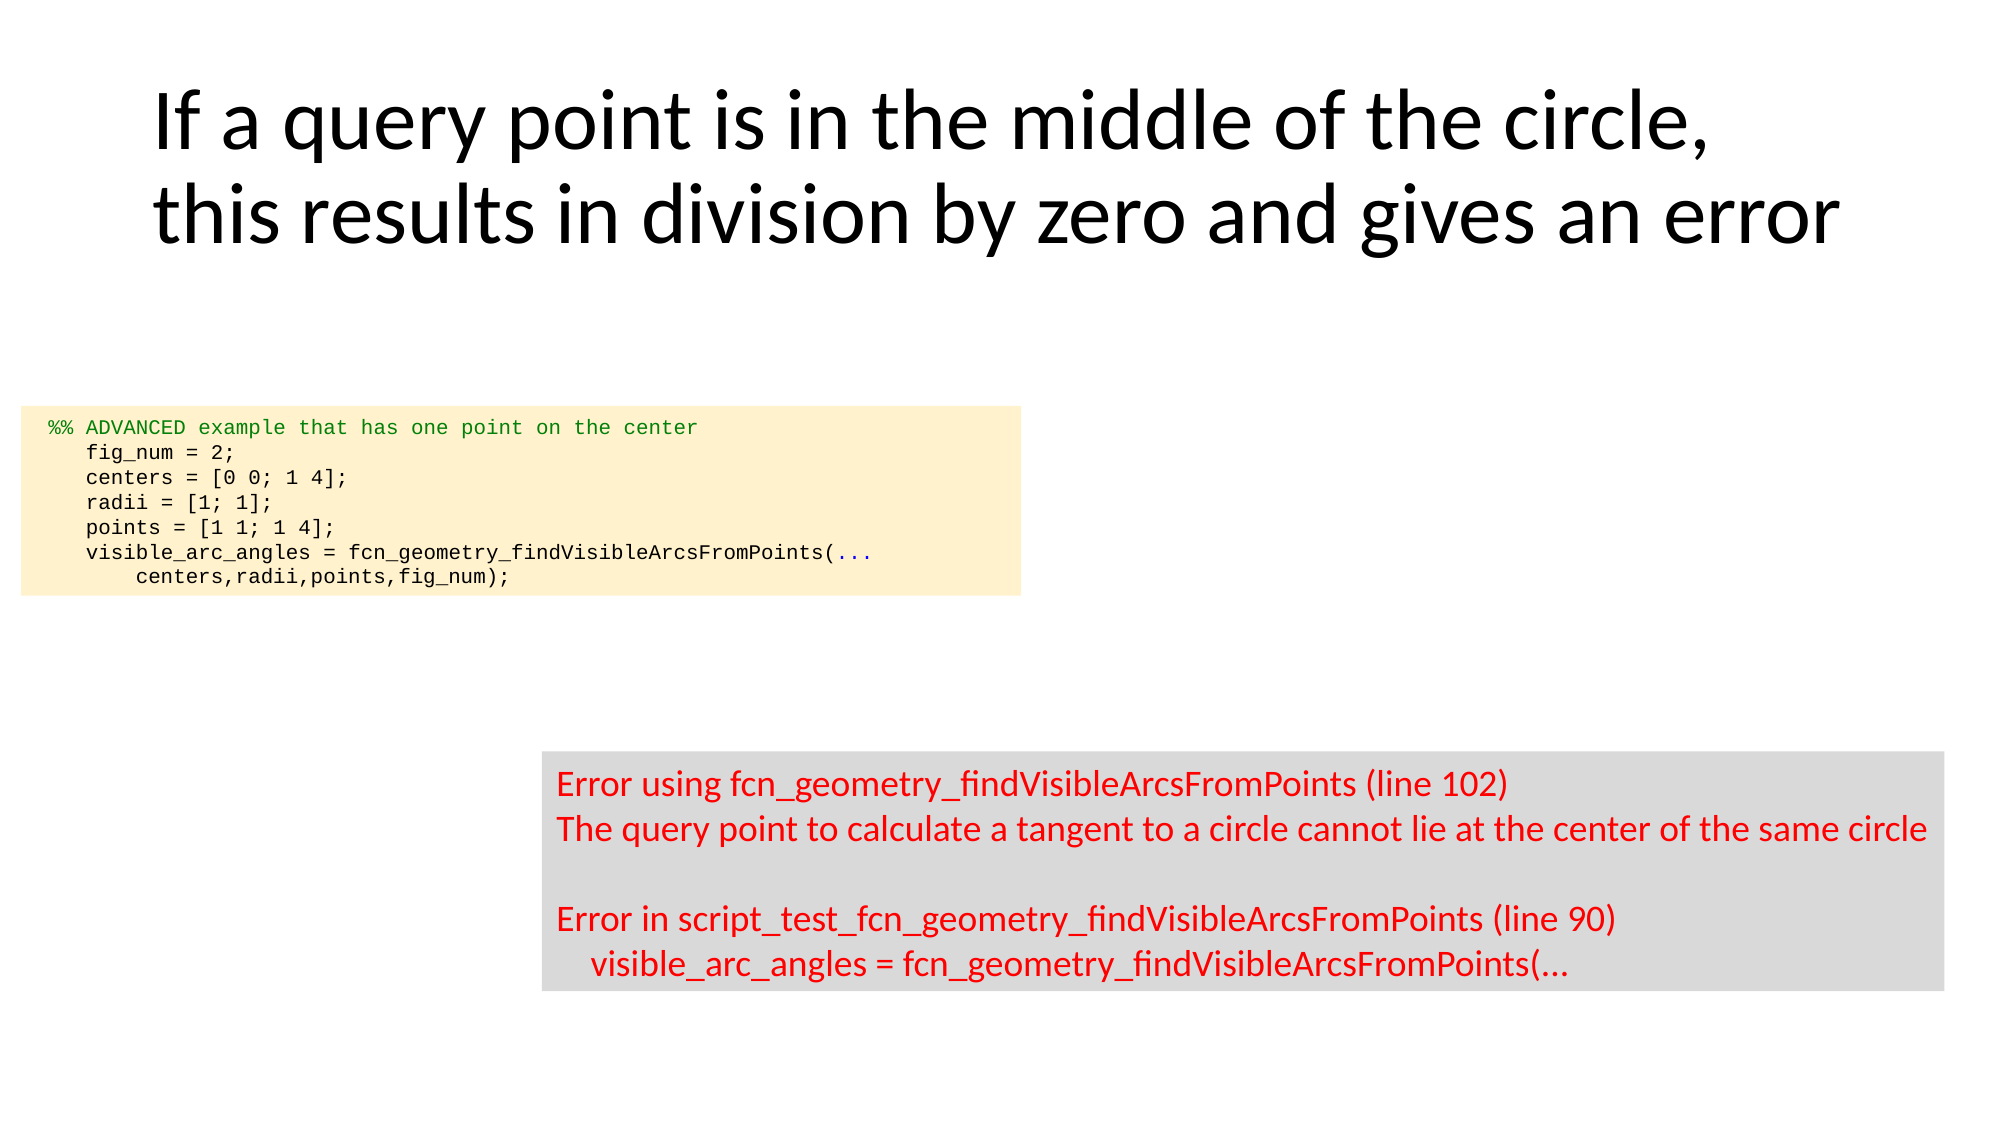

# If a query point is in the middle of the circle, this results in division by zero and gives an error
 %% ADVANCED example that has one point on the center
    fig_num = 2;
    centers = [0 0; 1 4];
    radii = [1; 1];
    points = [1 1; 1 4];
    visible_arc_angles = fcn_geometry_findVisibleArcsFromPoints(...
        centers,radii,points,fig_num);
Error using fcn_geometry_findVisibleArcsFromPoints (line 102)
The query point to calculate a tangent to a circle cannot lie at the center of the same circle

Error in script_test_fcn_geometry_findVisibleArcsFromPoints (line 90)
    visible_arc_angles = fcn_geometry_findVisibleArcsFromPoints(...